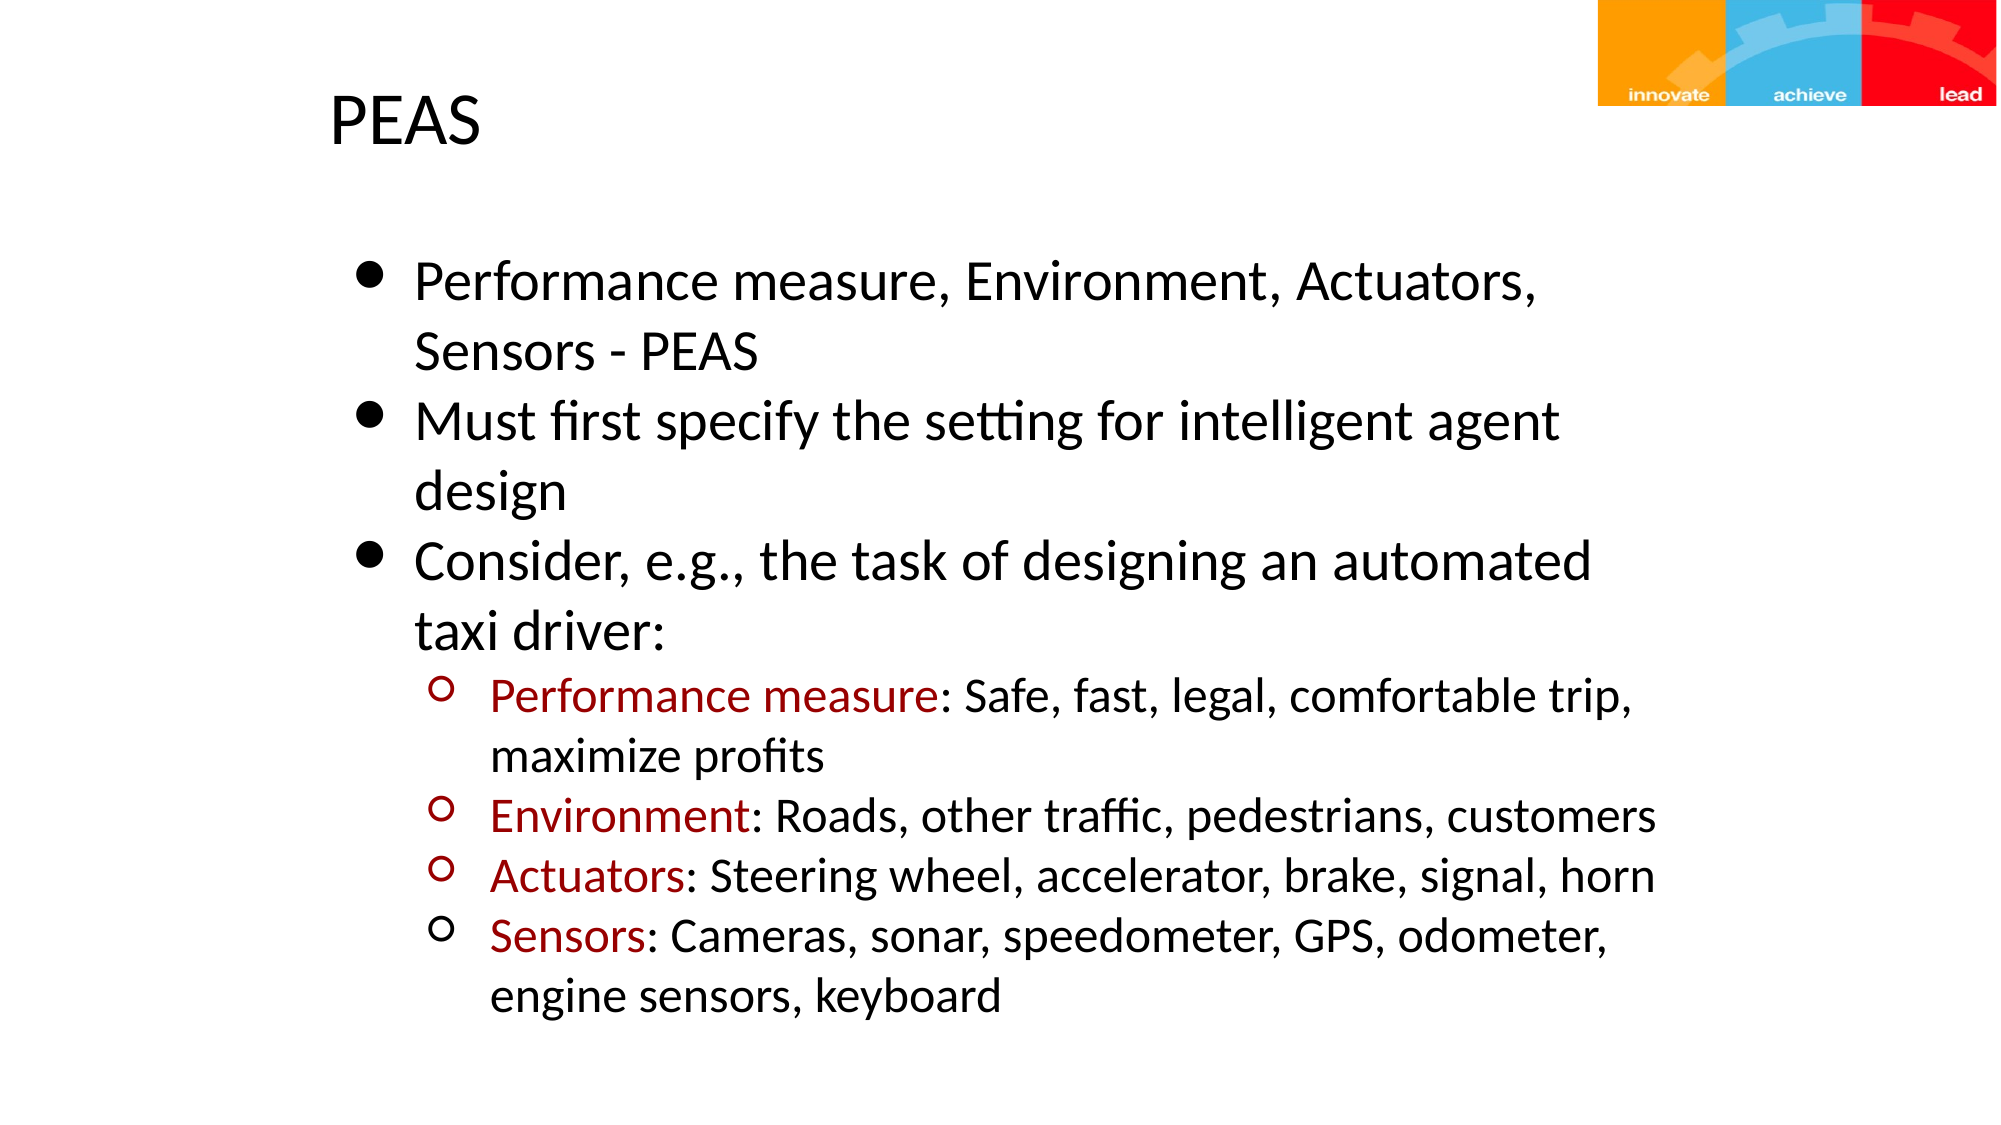

PEAS
Performance measure, Environment, Actuators, Sensors - PEAS
Must first specify the setting for intelligent agent design
Consider, e.g., the task of designing an automated taxi driver:
Performance measure: Safe, fast, legal, comfortable trip, maximize profits
Environment: Roads, other traffic, pedestrians, customers
Actuators: Steering wheel, accelerator, brake, signal, horn
Sensors: Cameras, sonar, speedometer, GPS, odometer, engine sensors, keyboard